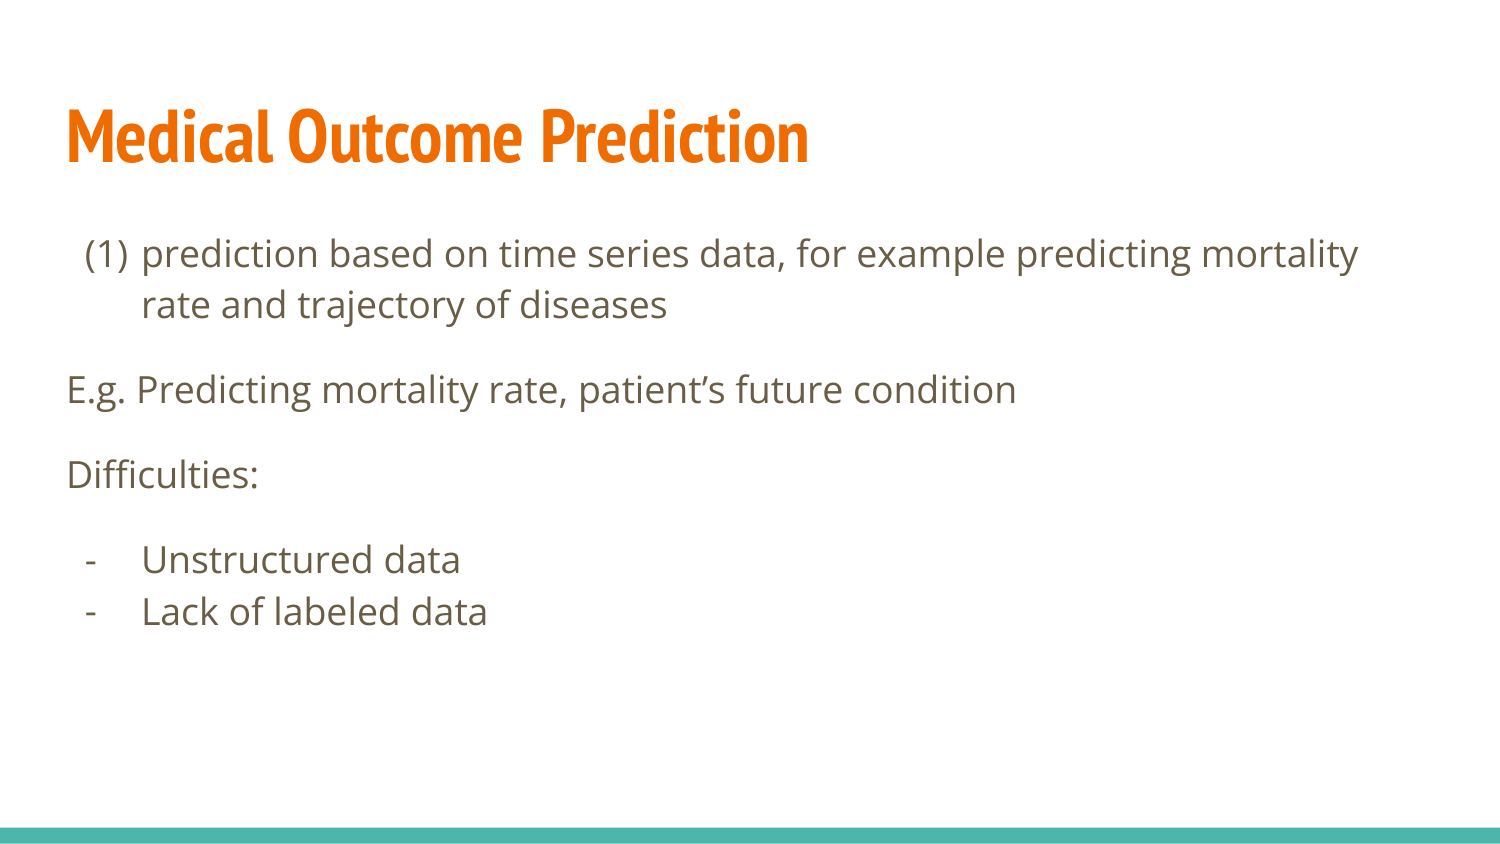

# Medical Outcome Prediction
prediction based on time series data, for example predicting mortality rate and trajectory of diseases
E.g. Predicting mortality rate, patient’s future condition
Difficulties:
Unstructured data
Lack of labeled data